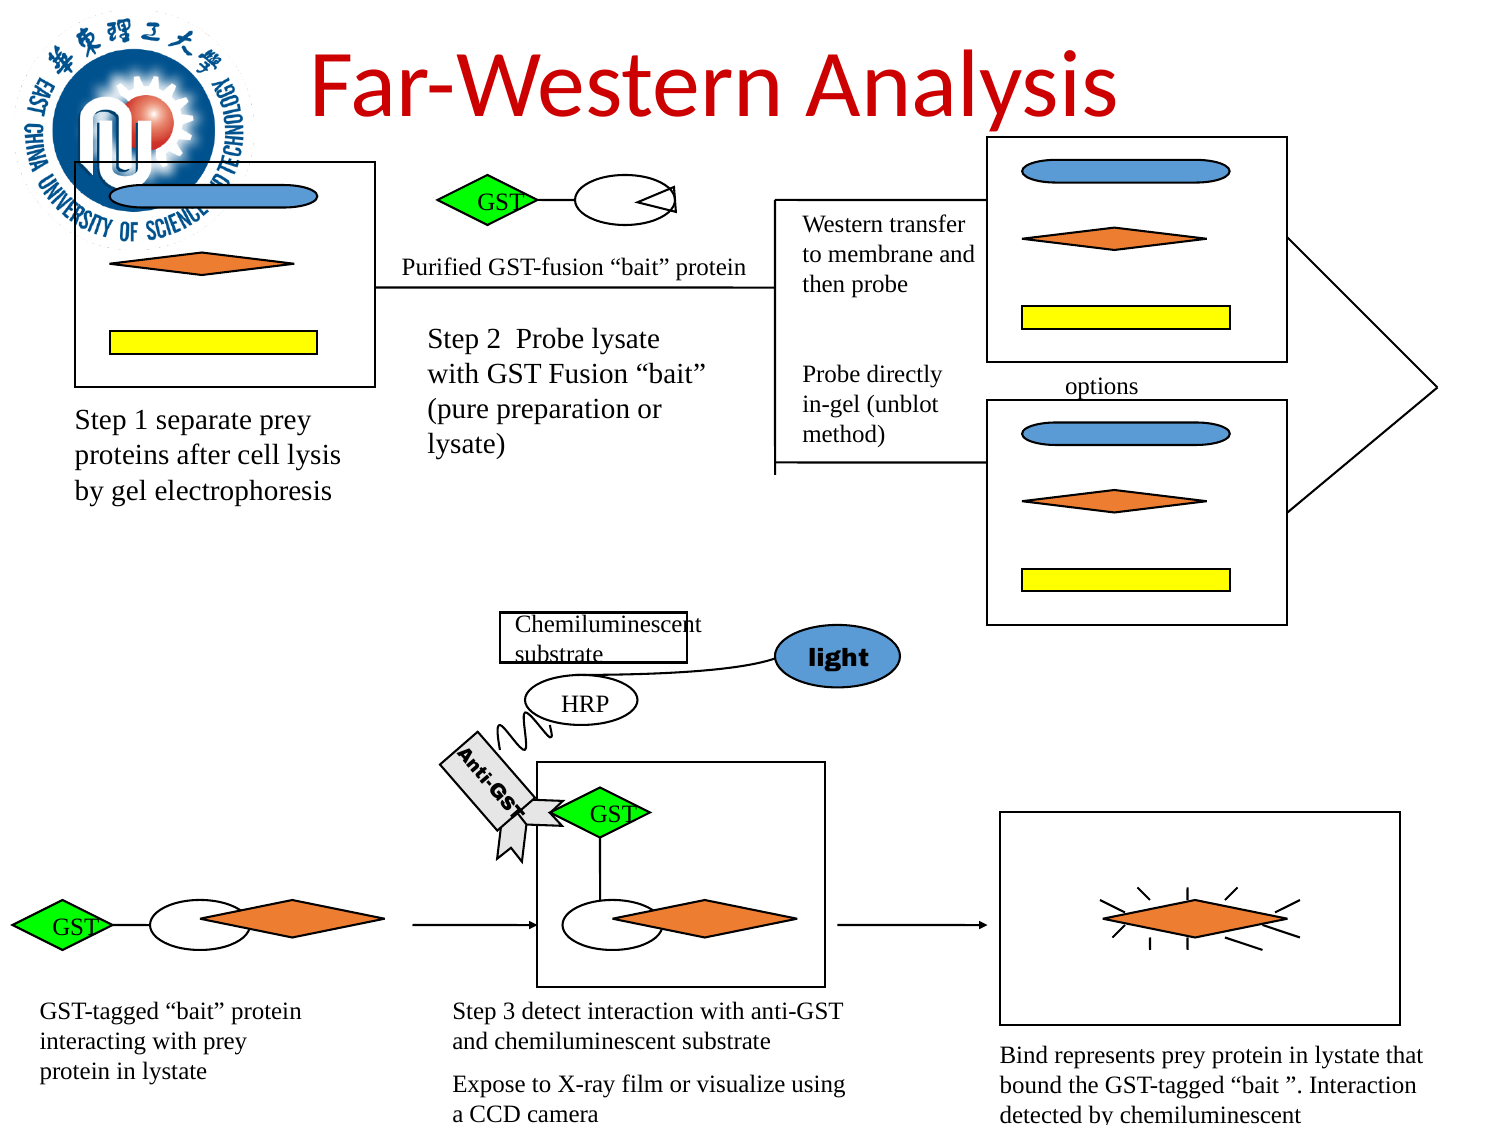

# Far-Western Analysis

GST

Western transfer to membrane and then probe

Purified GST-fusion “bait” protein

Step 2  Probe lysate with GST Fusion “bait” (pure preparation or lysate)
Probe directly in-gel (unblot method)
options

Step 1 separate prey proteins after cell lysis by gel electrophoresis

Chemiluminescent
substrate
light

Anti-GST
GST

HRP

GST

GST-tagged “bait” protein interacting with prey protein in lystate
Step 3 detect interaction with anti-GST and chemiluminescent substrate
Expose to X-ray film or visualize using a CCD camera
Bind represents prey protein in lystate that bound the GST-tagged “bait ”. Interaction detected by chemiluminescent